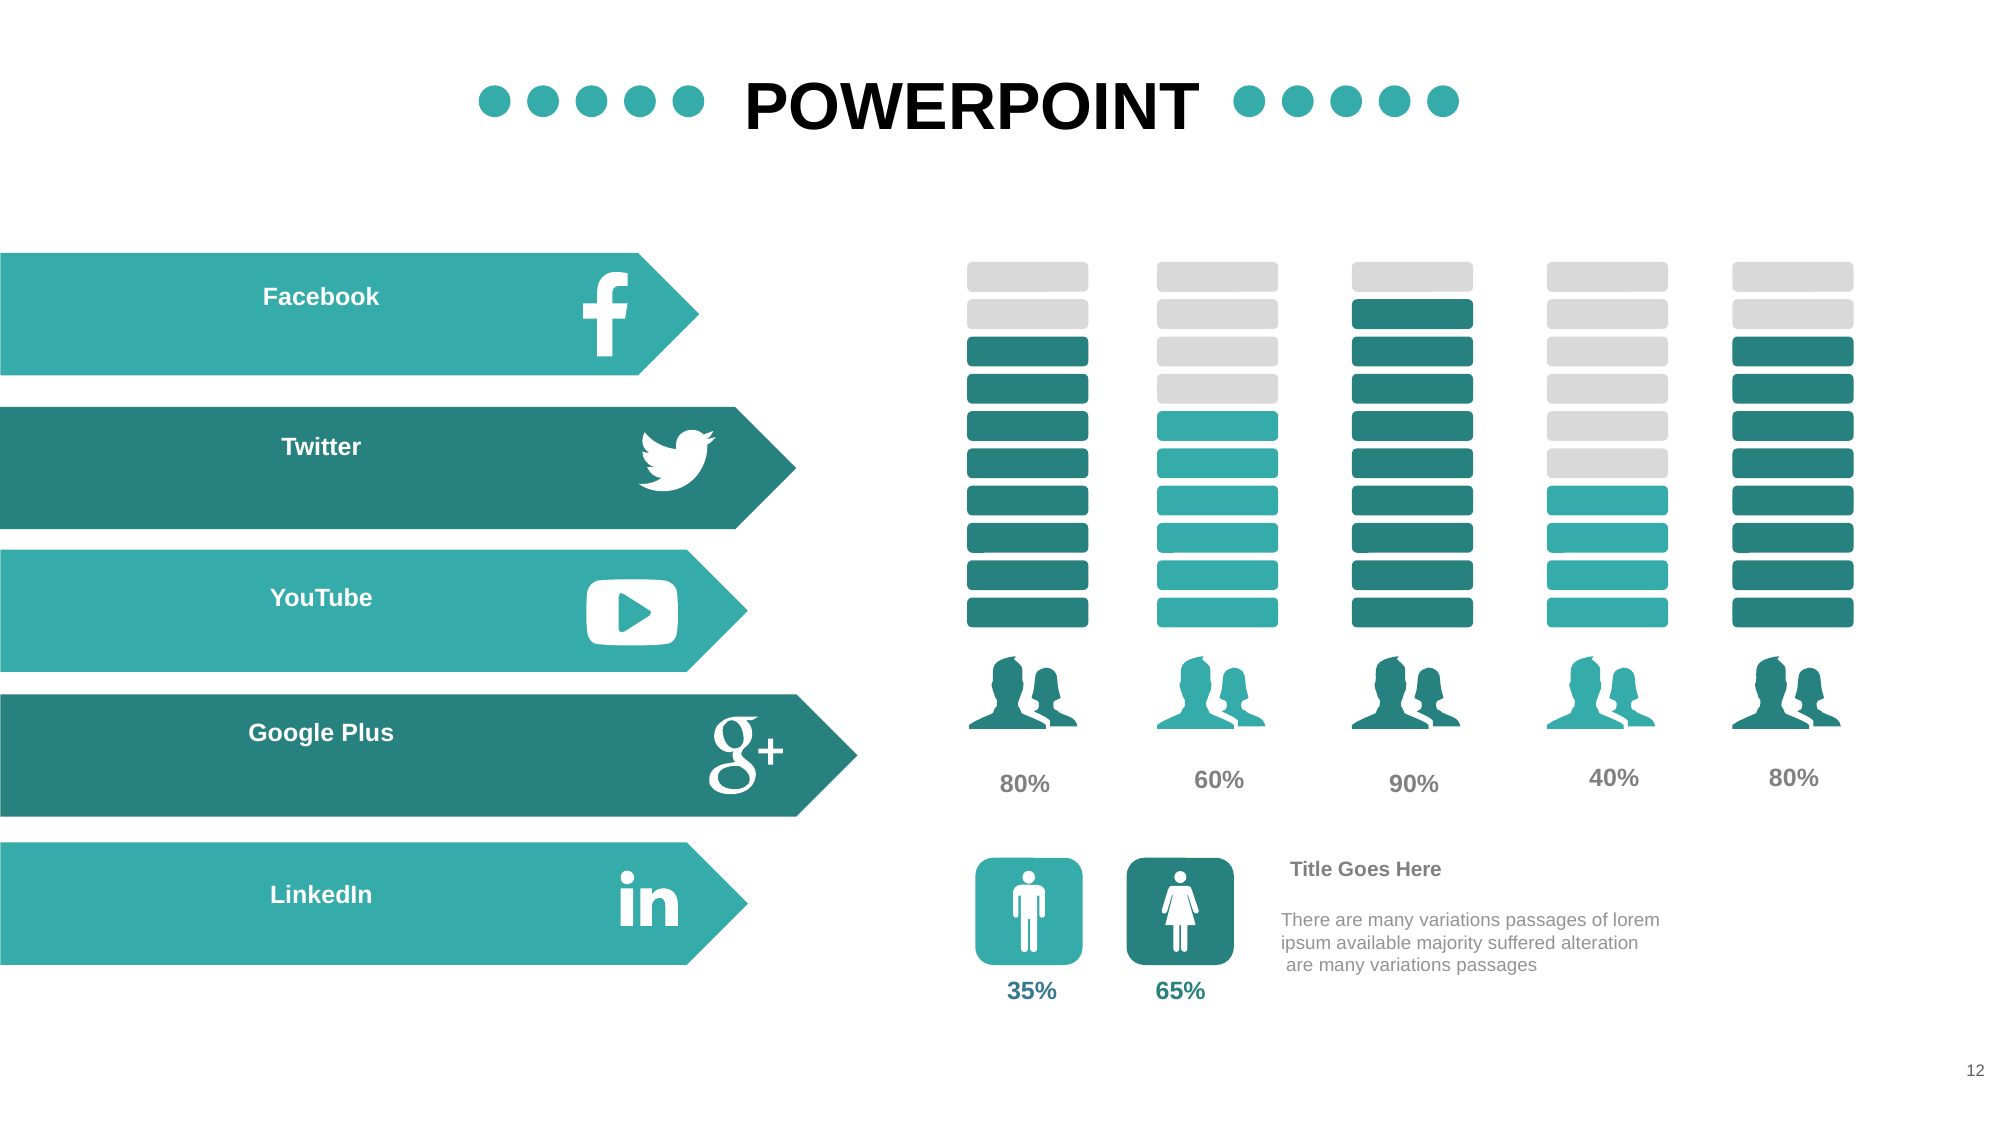

POWERPOINT

Facebook

Twitter

YouTube

Google Plus

80%
40%
60%
80%
90%

Title Goes Here

LinkedIn
There are many variations passages of lorem
ipsum available majority suffered alteration
 are many variations passages
65%
35%
12